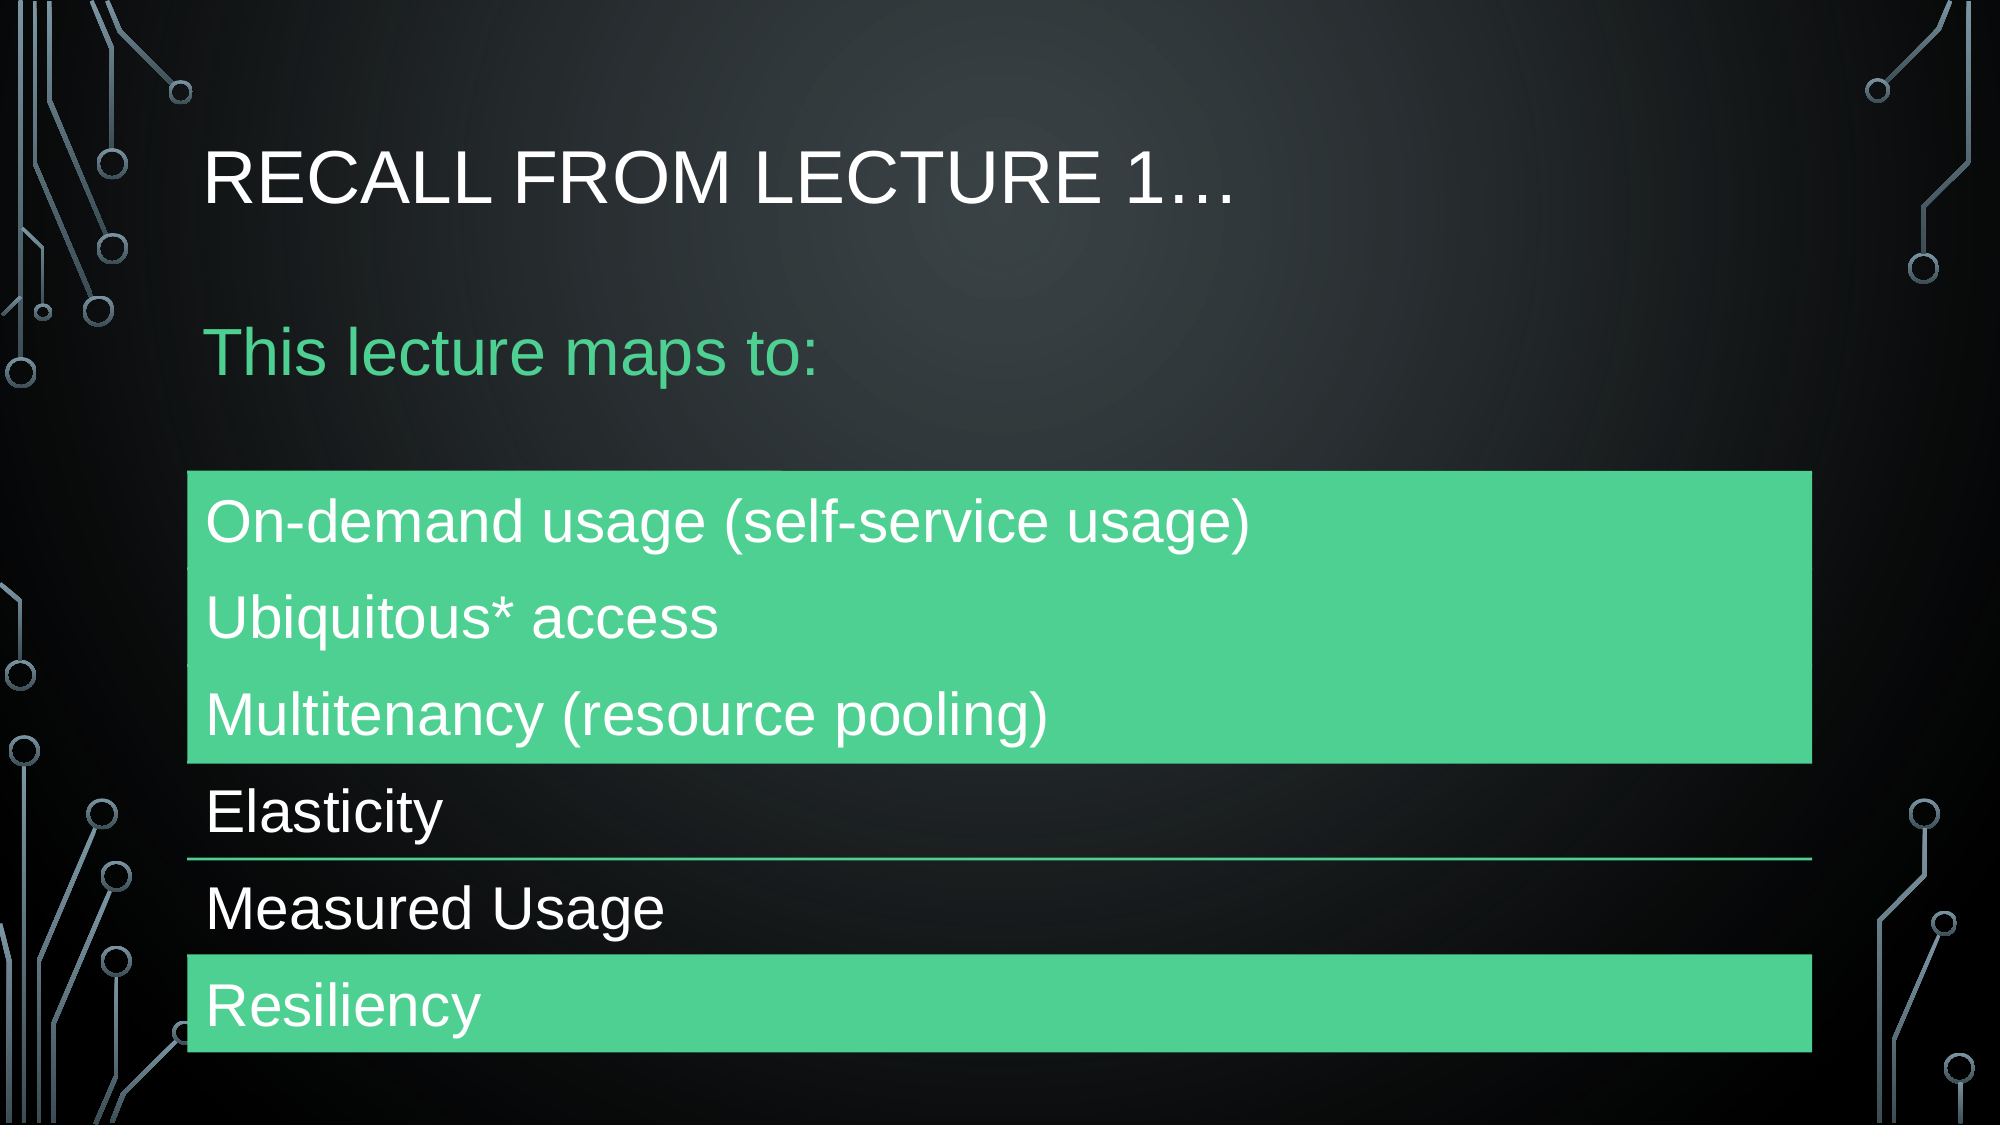

# Recall from Lecture 1…
This lecture maps to:
On-demand usage (self-service usage)
Ubiquitous* access
Multitenancy (resource pooling)
Elasticity
Measured Usage
Resiliency